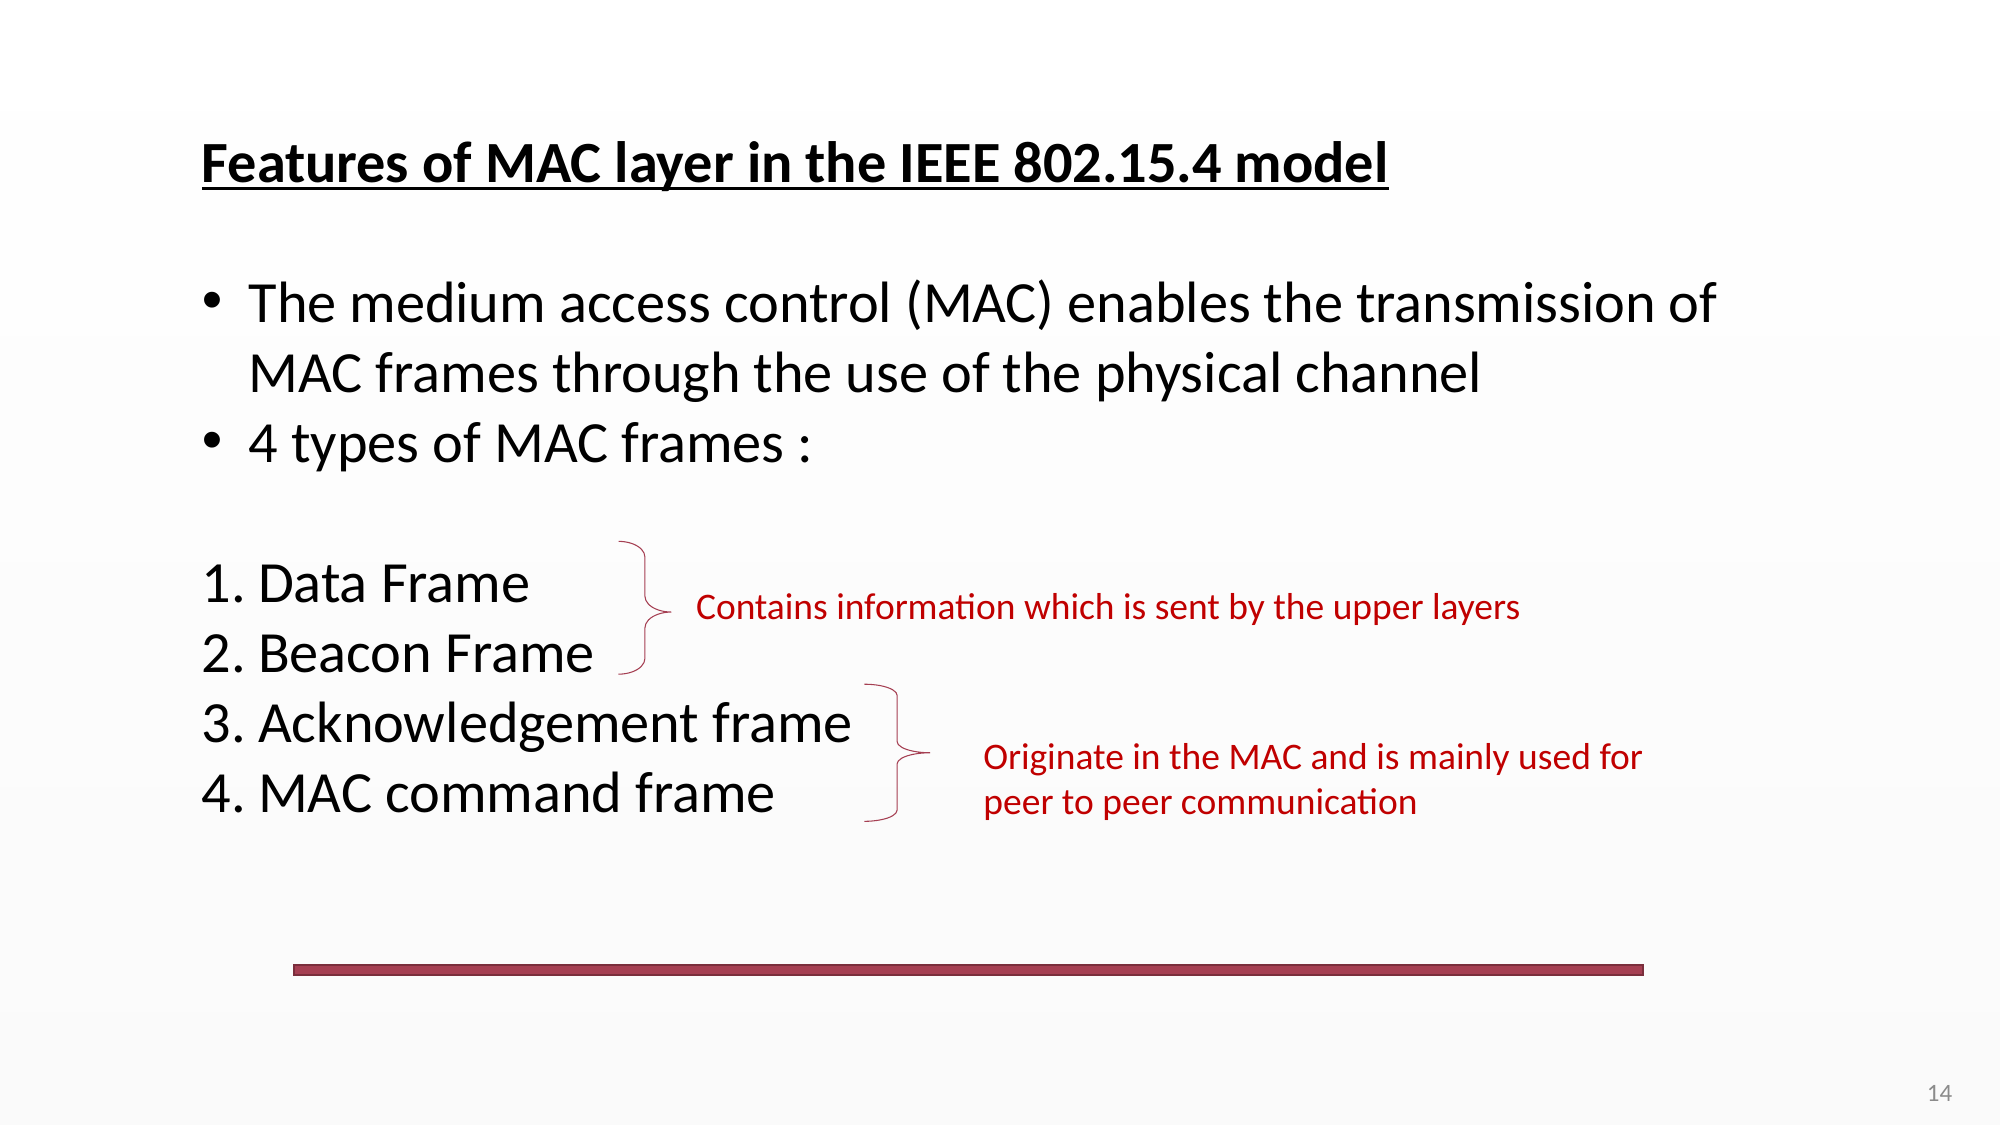

Features of MAC layer in the IEEE 802.15.4 model

The medium access control (MAC) enables the transmission of MAC frames through the use of the physical channel
4 types of MAC frames :

Data Frame
Beacon Frame
Acknowledgement frame
MAC command frame

Contains information which is sent by the upper layers

Originate in the MAC and is mainly used for peer to peer communication

14